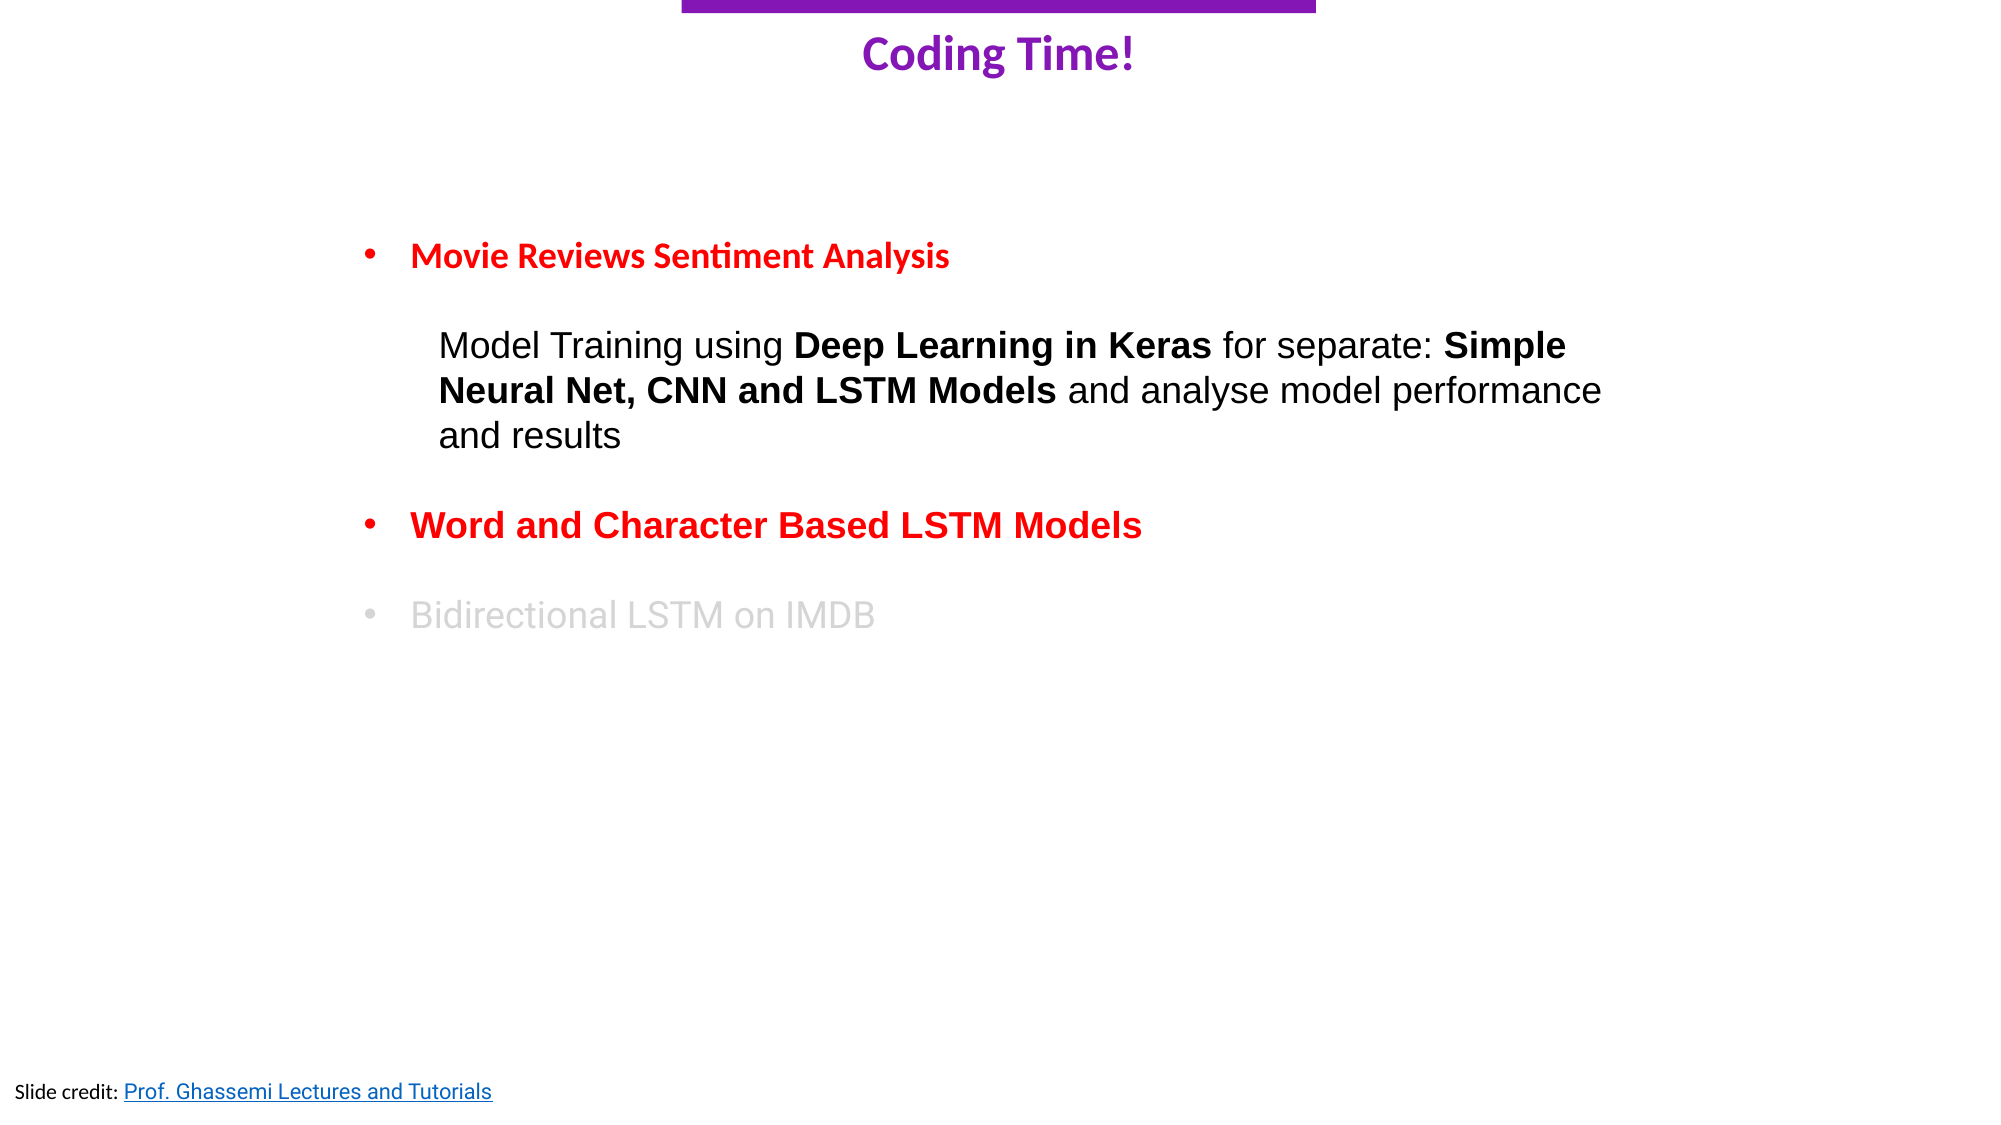

Coding Time!
Movie Reviews Sentiment Analysis

Model Training using Deep Learning in Keras for separate: Simple Neural Net, CNN and LSTM Models and analyse model performance and results

Word and Character Based LSTM Models

Bidirectional LSTM on IMDB

Slide credit: Prof. Ghassemi Lectures and Tutorials